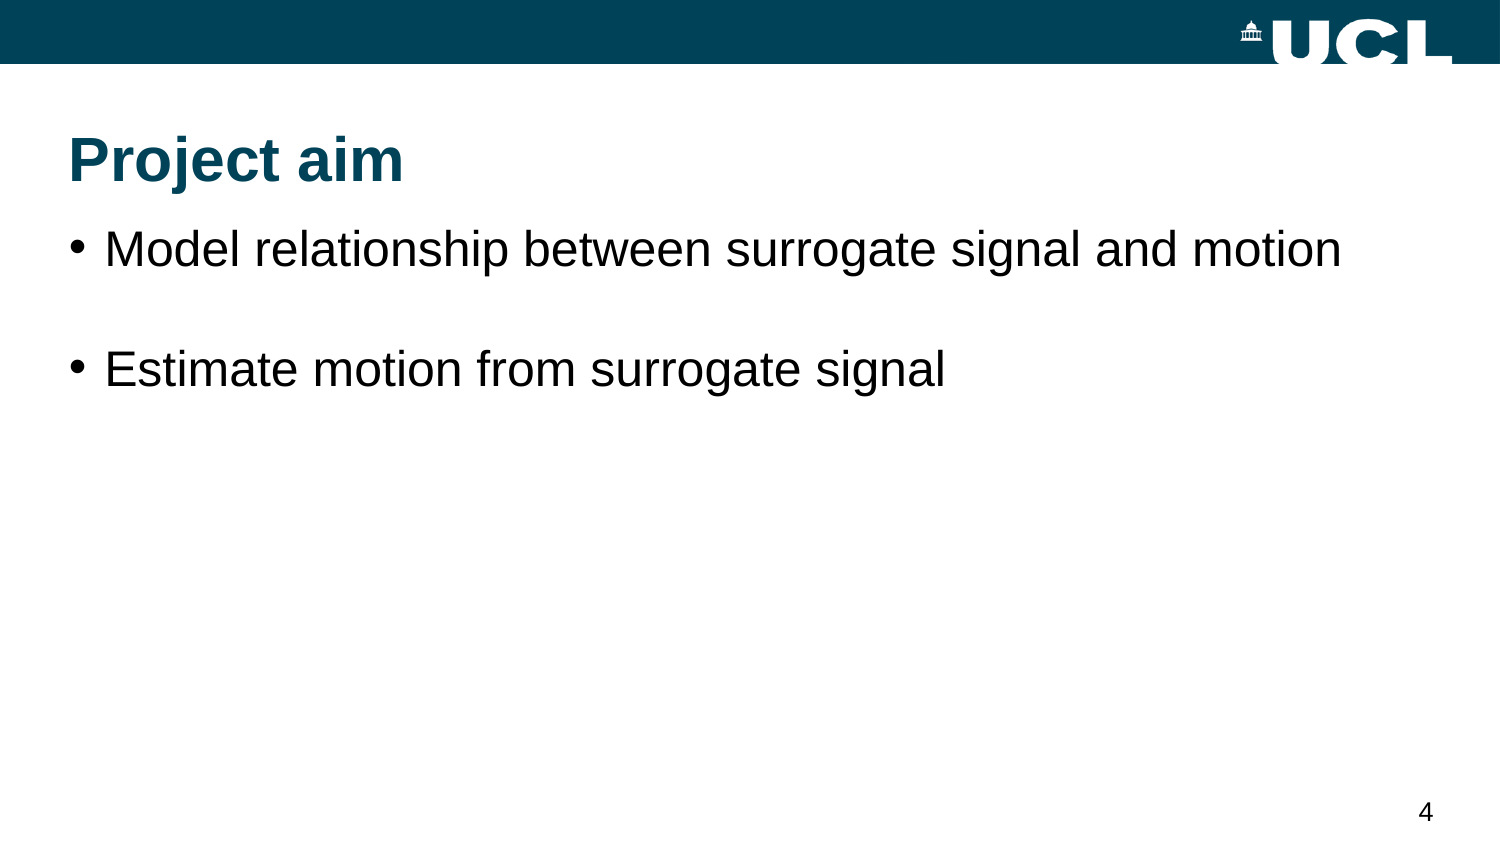

Project aim
Model relationship between surrogate signal and motion

Estimate motion from surrogate signal

4